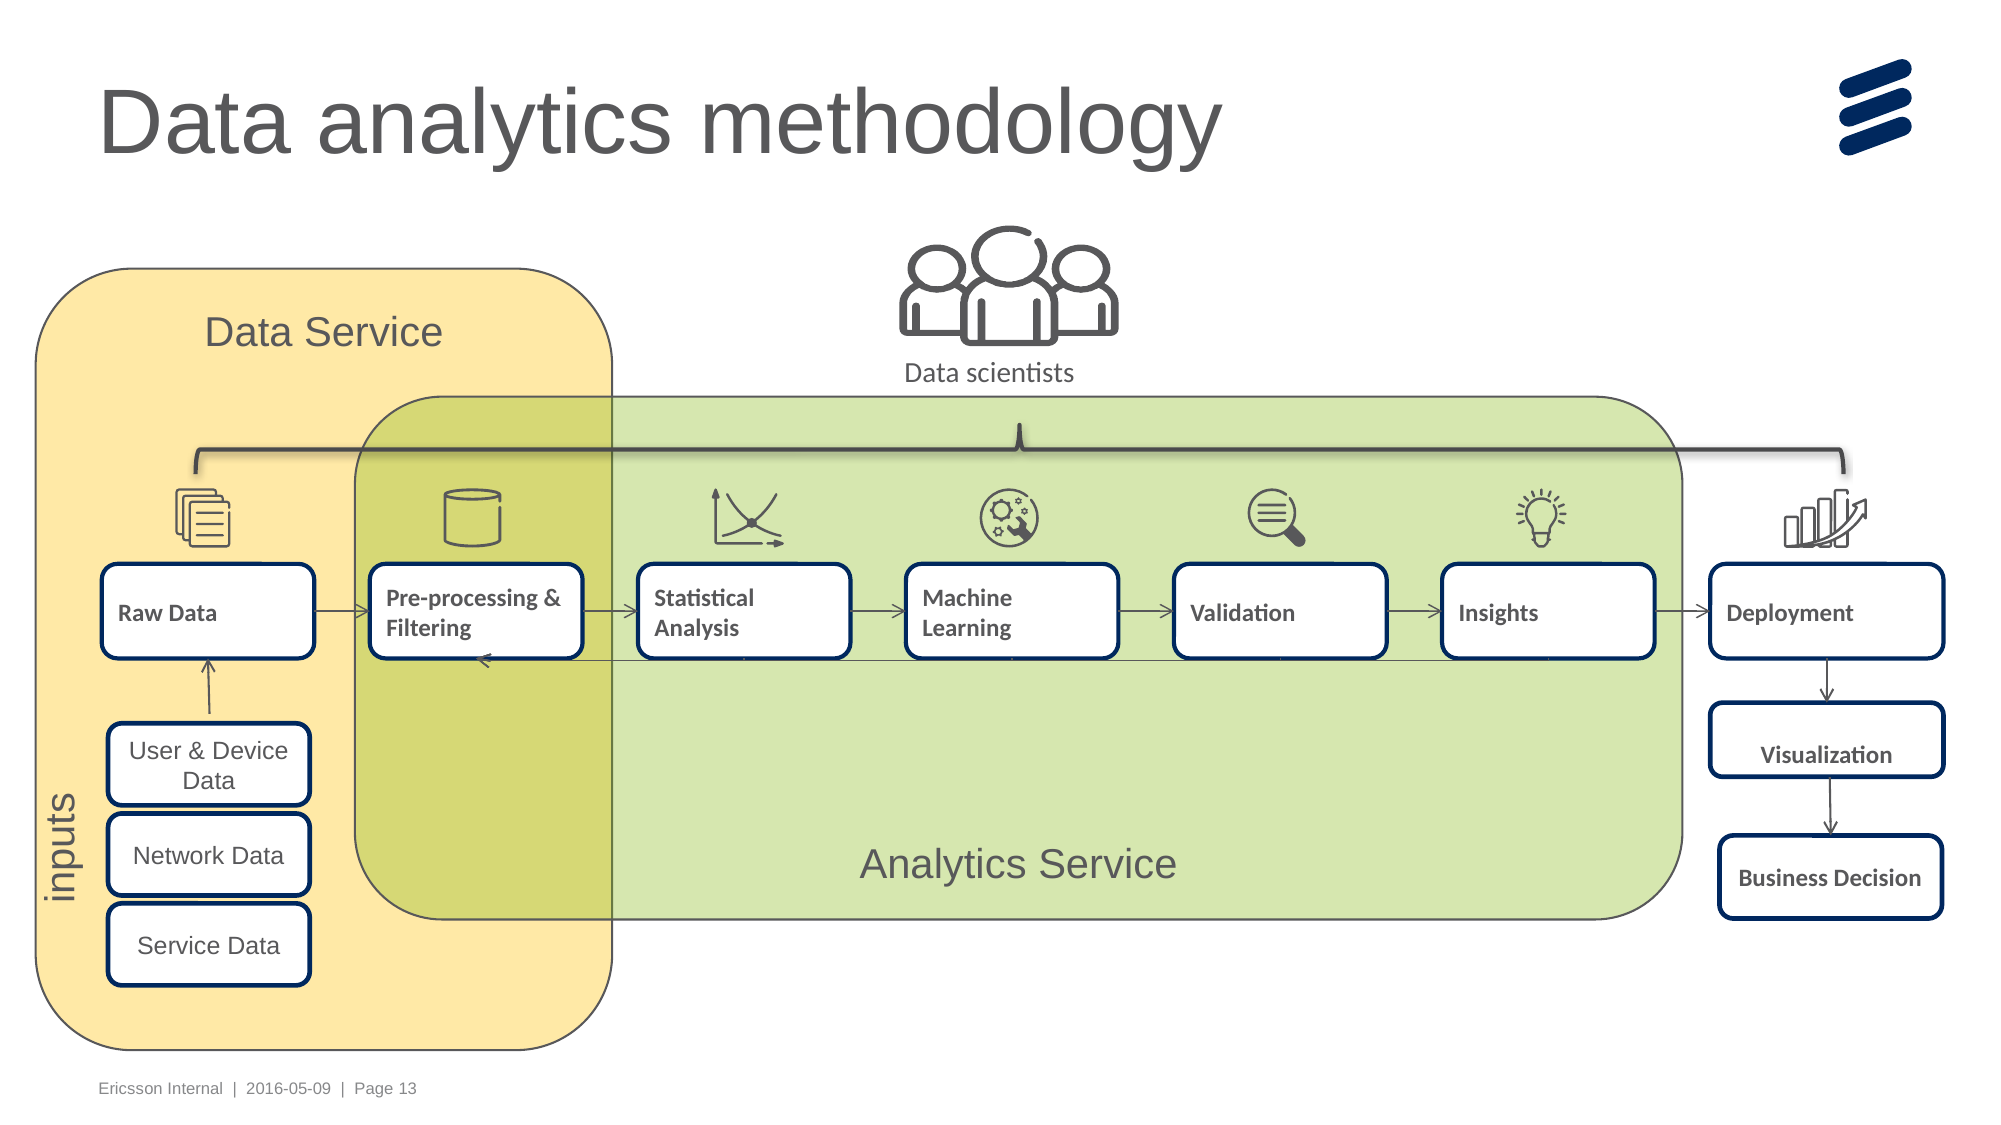

# Data analytics methodology

Data Service
Data scientists
Analytics Service

Raw Data
Pre-processing & Filtering
Statistical Analysis
Machine Learning
Validation
Insights
Deployment

User & Device Data
Visualization
Network Data
inputs

Business Decision
Service Data